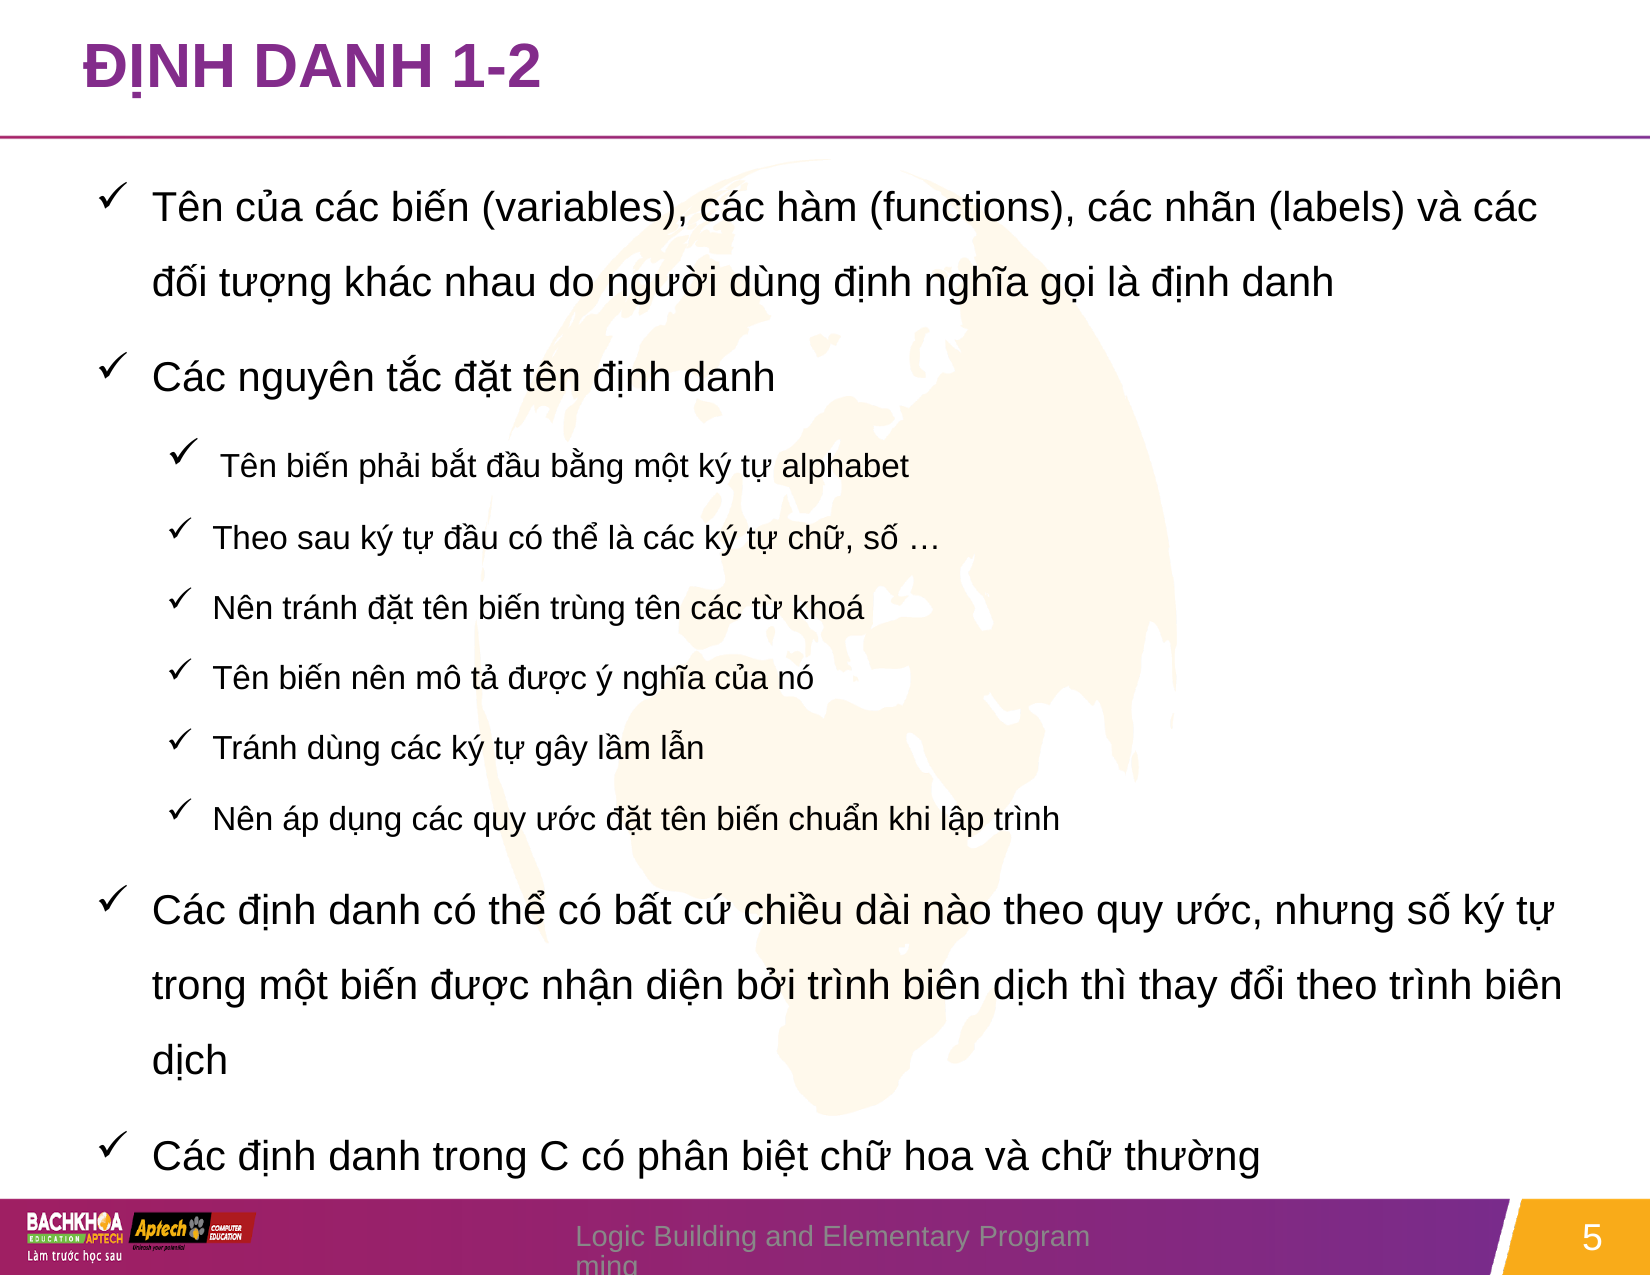

# ĐỊNH DANH 1-2
Tên của các biến (variables), các hàm (functions), các nhãn (labels) và các đối tượng khác nhau do người dùng định nghĩa gọi là định danh
Các nguyên tắc đặt tên định danh
  Tên biến phải bắt đầu bằng một ký tự alphabet
  Theo sau ký tự đầu có thể là các ký tự chữ, số …
  Nên tránh đặt tên biến trùng tên các từ khoá
  Tên biến nên mô tả được ý nghĩa của nó
  Tránh dùng các ký tự gây lầm lẫn
  Nên áp dụng các quy ước đặt tên biến chuẩn khi lập trình
Các định danh có thể có bất cứ chiều dài nào theo quy ước, nhưng số ký tự trong một biến được nhận diện bởi trình biên dịch thì thay đổi theo trình biên dịch
Các định danh trong C có phân biệt chữ hoa và chữ thường
Logic Building and Elementary Programming
5